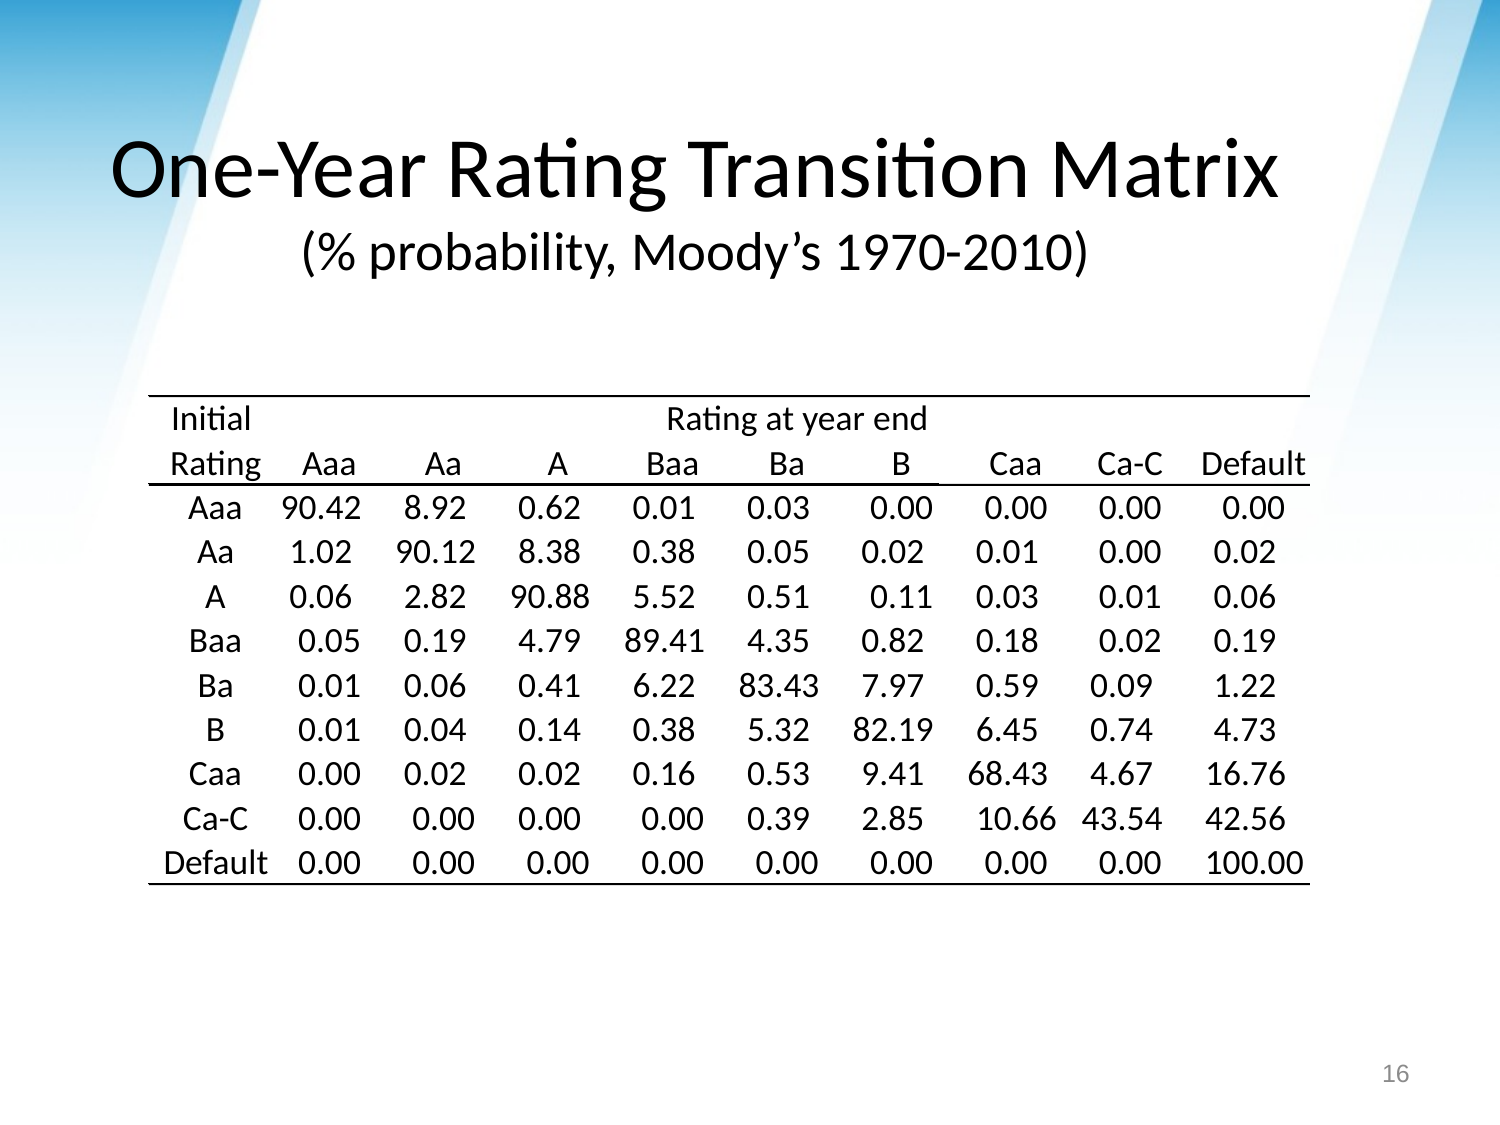

# One-Year Rating Transition Matrix (% probability, Moody’s 1970-2010)

Initial
Rating at year end
Rating
Aaa
Aa
A
Baa
Ba
B
Caa
Ca-C
Default

Aaa
90.42
8.92
0.62
0.01
0.03
0.00
0.00
0.00
0.00
Aa
1.02
90.12
8.38
0.38
0.05
0.02
0.01
0.00
0.02
A
0.06
2.82
90.88
5.52
0.51
0.11
0.03
0.01
0.06
Baa
0.05
0.19
4.79
89.41
4.35
0.82
0.18
0.02
0.19
Ba
0.01
0.06
0.41
6.22
83.43
7.97
0.59
0.09
1.22
B
0.01
0.04
0.14
0.38
5.32
82.19
6.45
0.74
4.73
Caa
0.00
0.02
0.02
0.16
0.53
9.41
68.43
4.67
16.76
Ca-C
0.00
0.00
0.00
0.00
0.39
2.85
10.66
43.54
42.56
Default
0.00
0.00
0.00
0.00
0.00
0.00
0.00
0.00
100.00

16